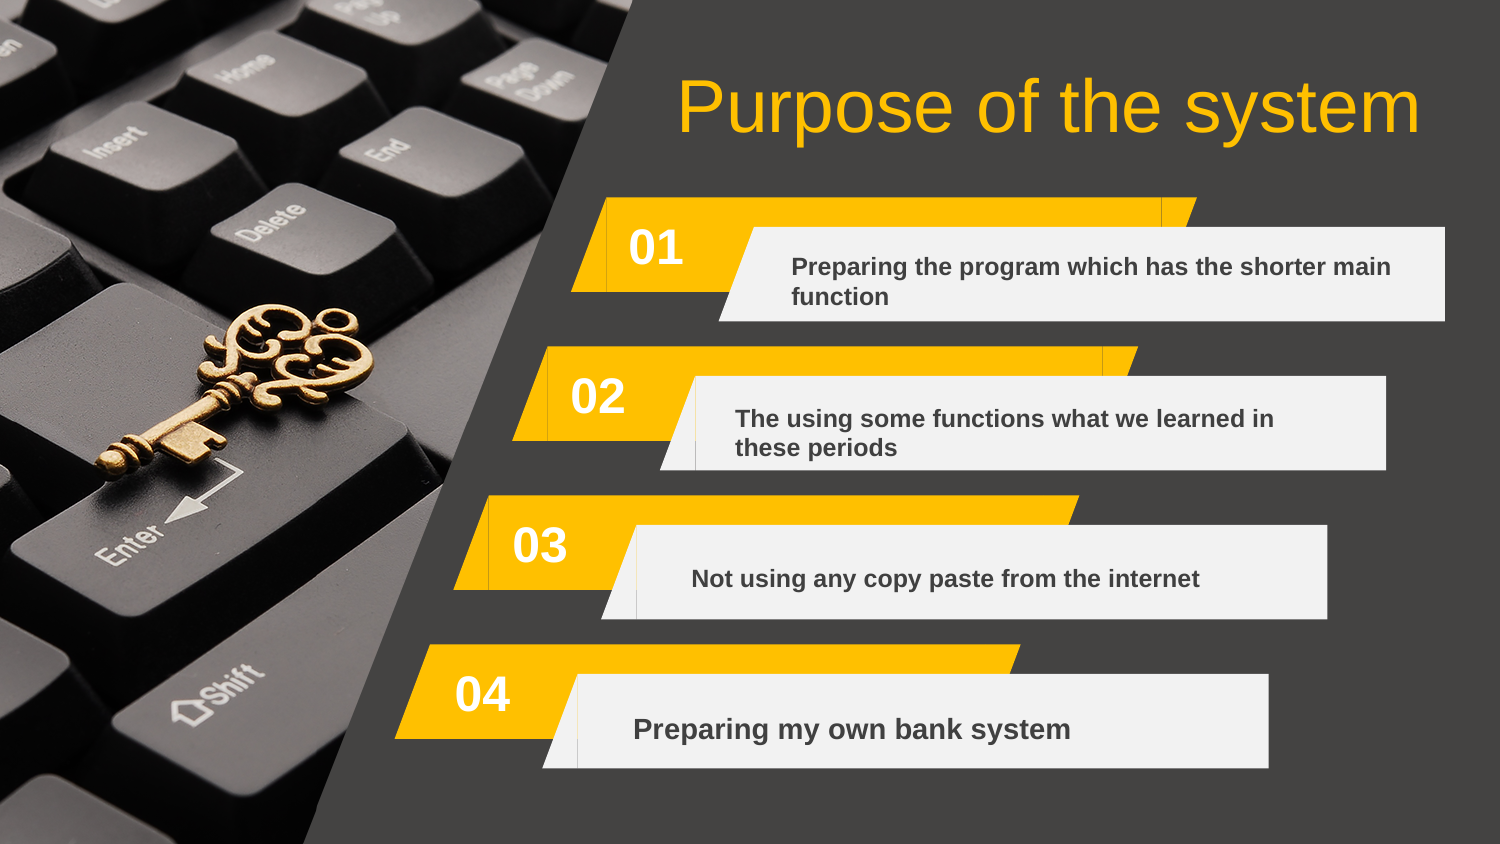

Purpose of the system

01
Preparing the program which has the shorter main function

02
The using some functions what we learned in these periods

03
Not using any copy paste from the internet

04
Preparing my own bank system